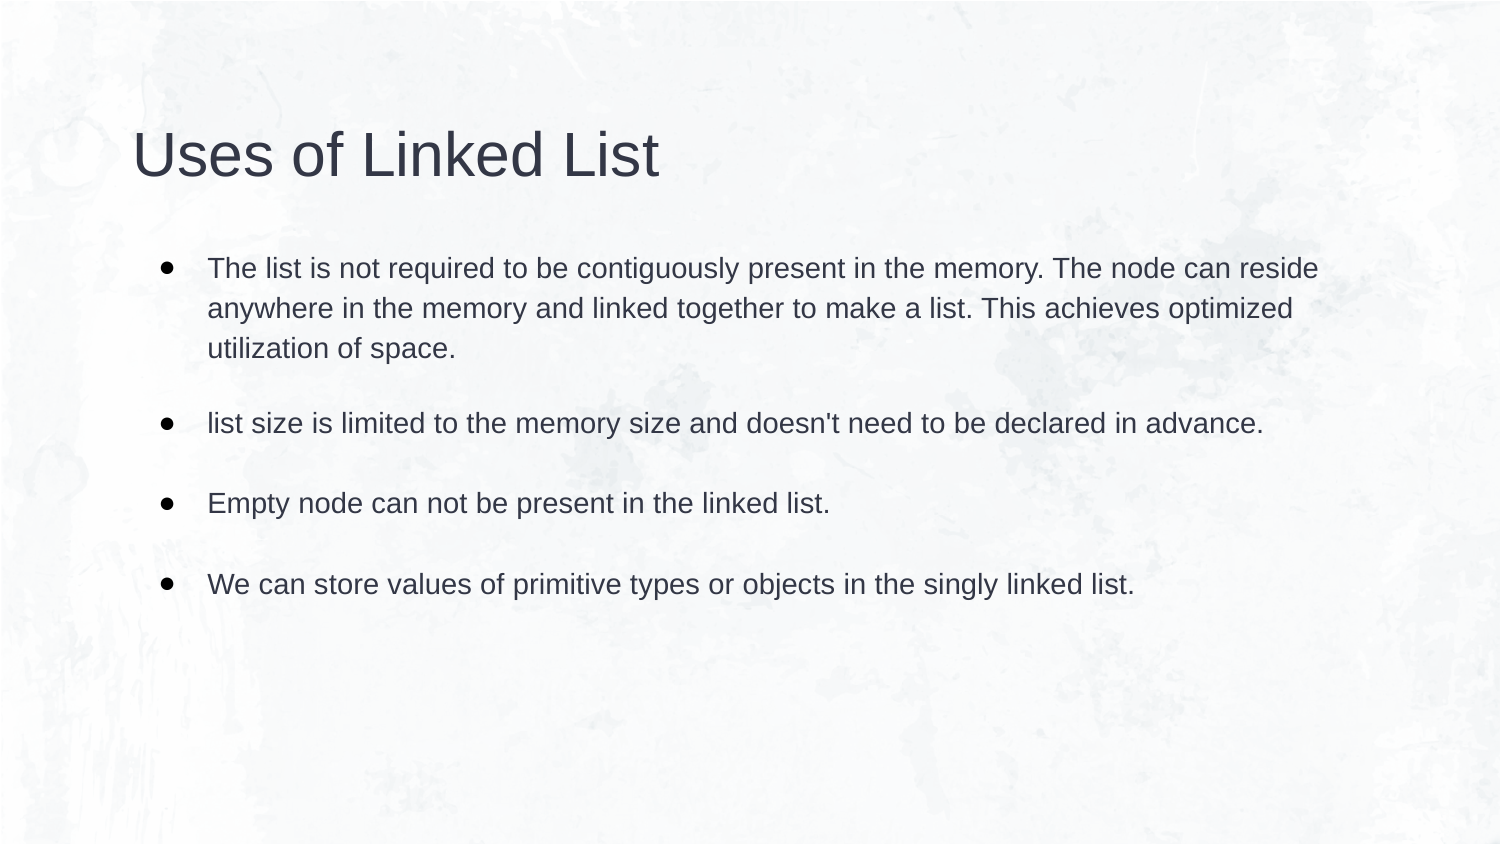

# Uses of Linked List

The list is not required to be contiguously present in the memory. The node can reside anywhere in the memory and linked together to make a list. This achieves optimized utilization of space.
list size is limited to the memory size and doesn't need to be declared in advance.
Empty node can not be present in the linked list.
We can store values of primitive types or objects in the singly linked list.